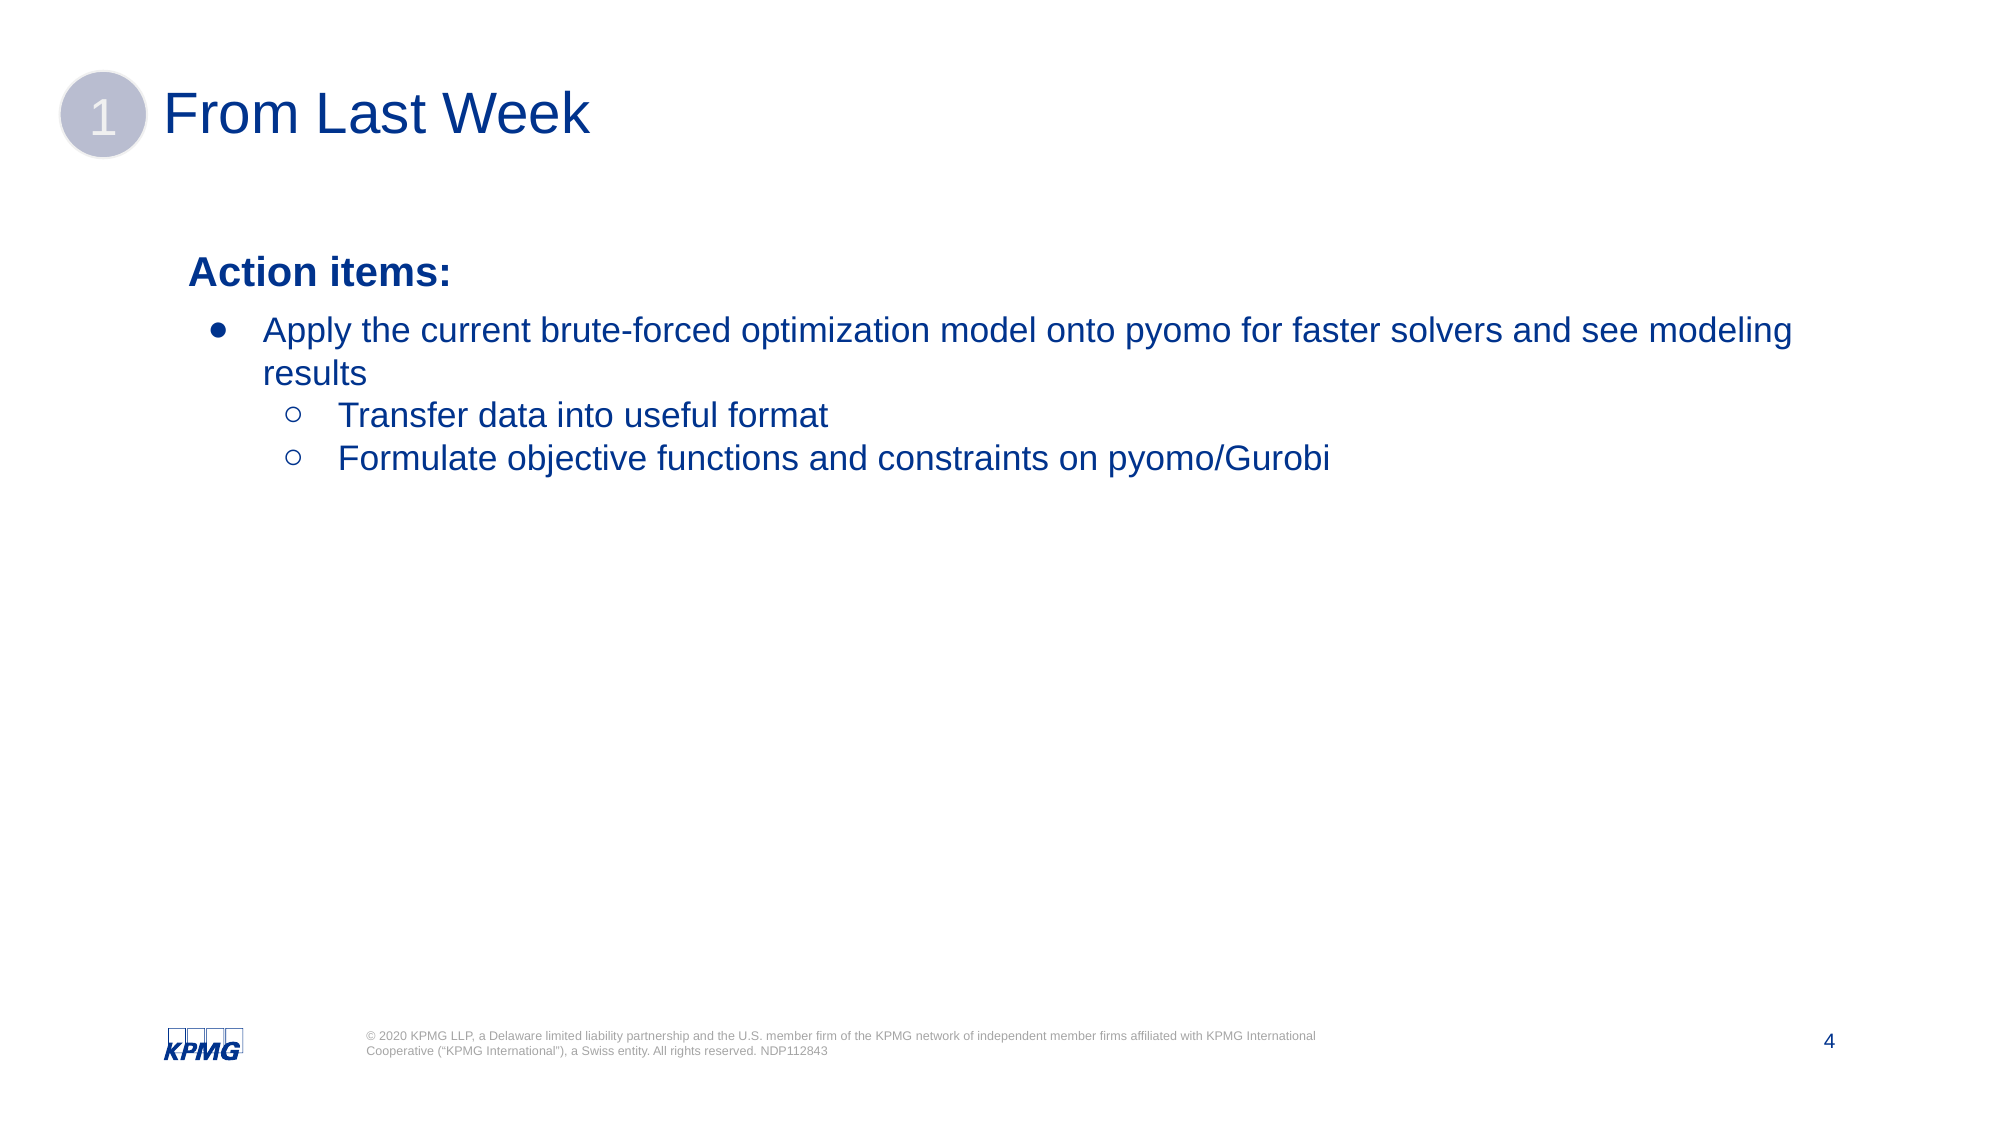

# From Last Week
1

Action items:
Apply the current brute-forced optimization model onto pyomo for faster solvers and see modeling results
Transfer data into useful format
Formulate objective functions and constraints on pyomo/Gurobi